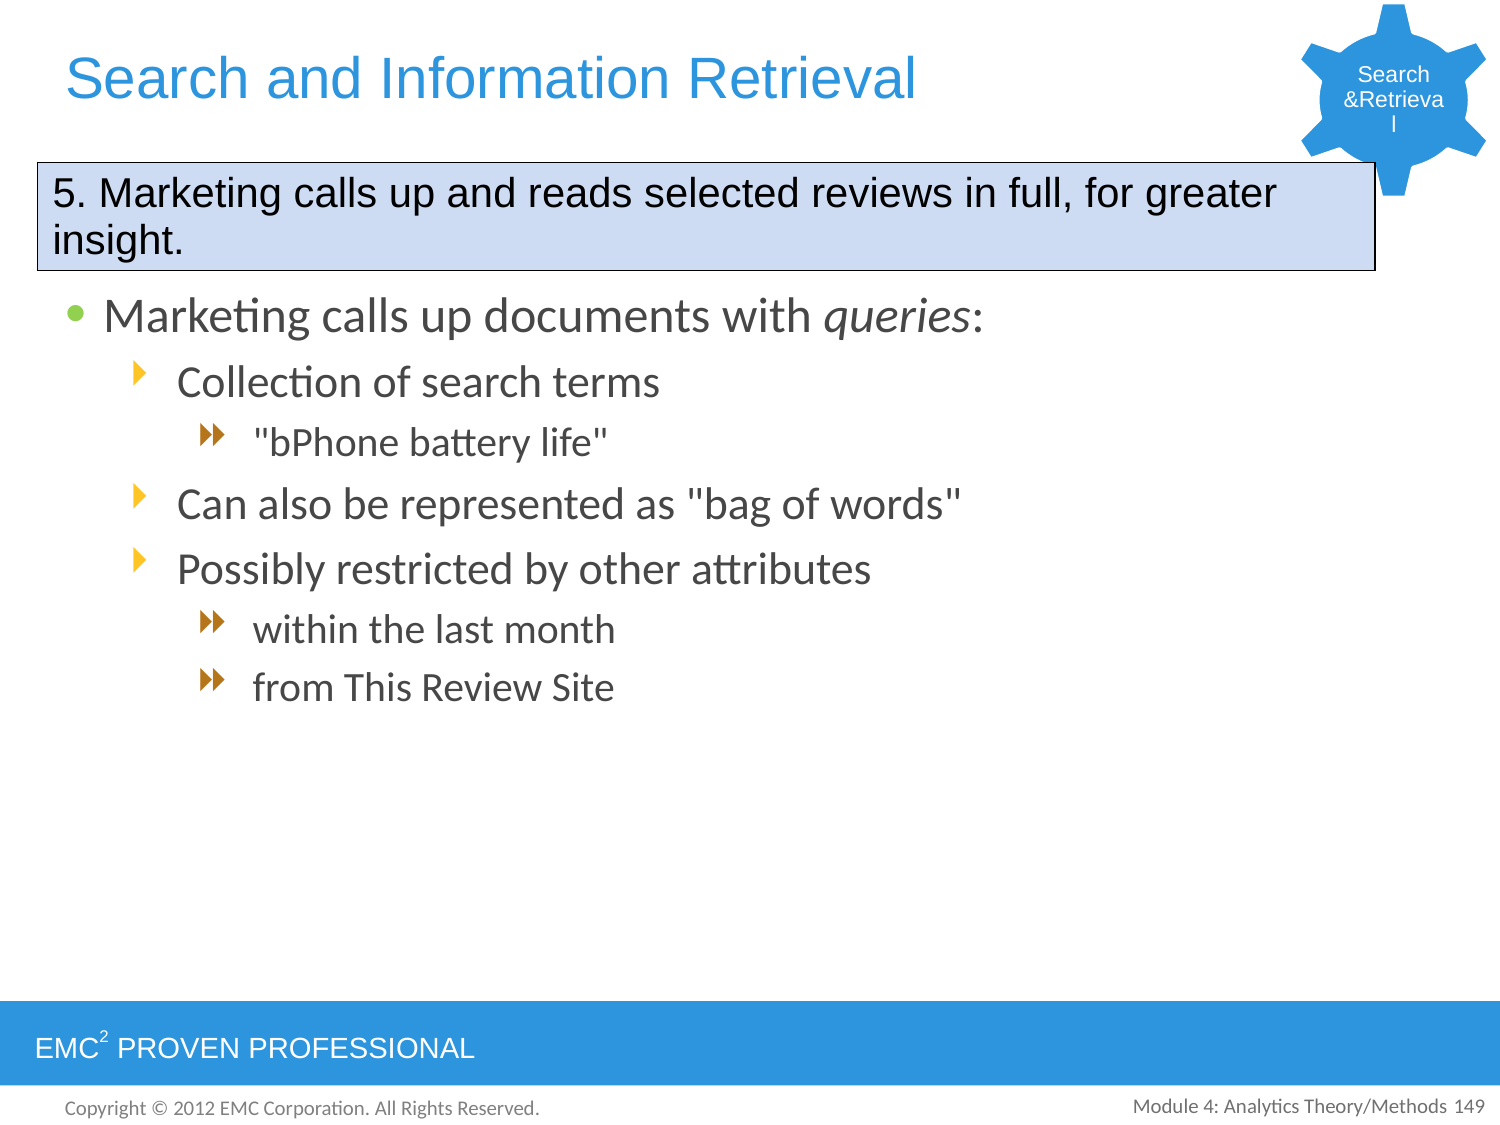

Search &Retrieval
# Search and Information Retrieval
| 5. Marketing calls up and reads selected reviews in full, for greater insight. |
| --- |
Marketing calls up documents with queries:
Collection of search terms
"bPhone battery life"
Can also be represented as "bag of words"
Possibly restricted by other attributes
within the last month
from This Review Site

Module 4: Analytics Theory/Methods
149